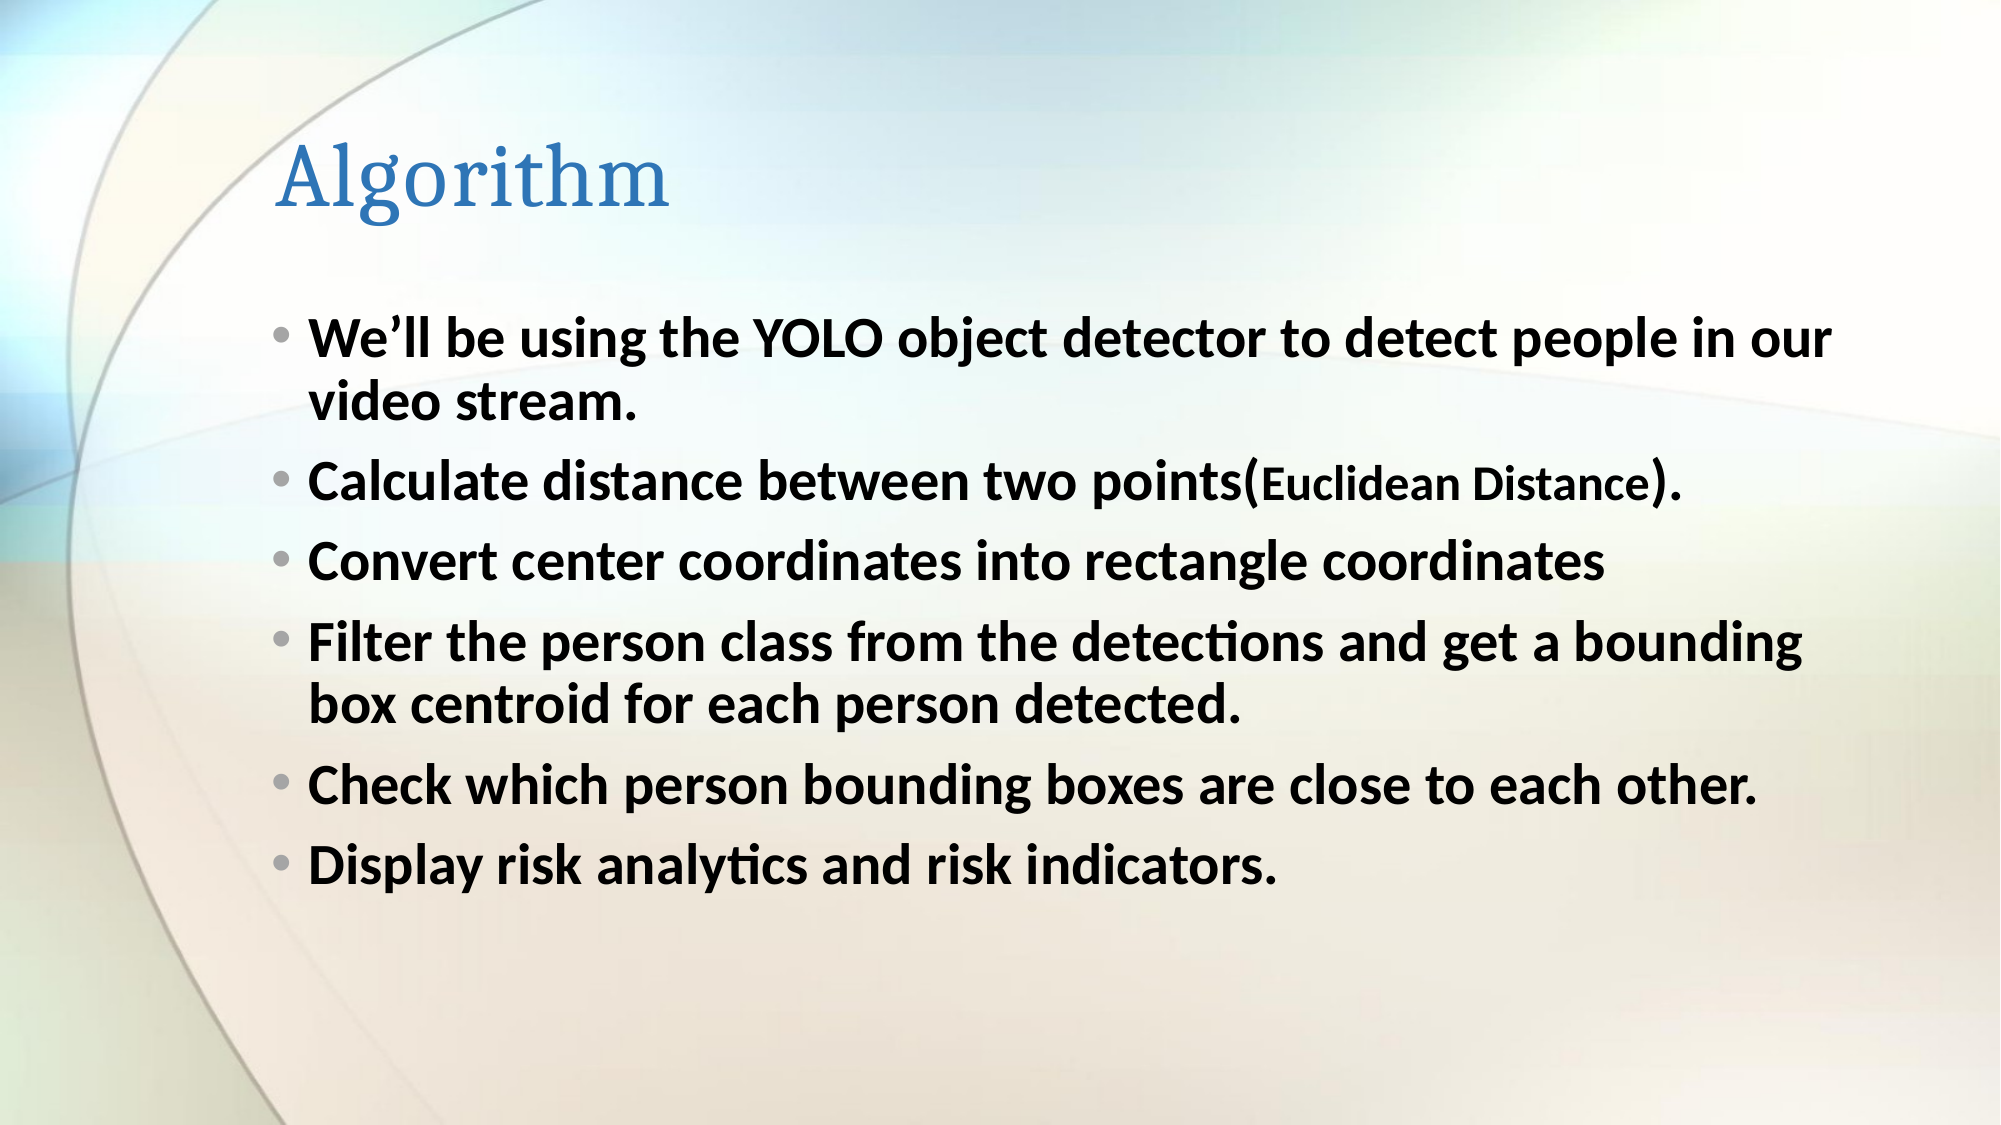

# Algorithm
We’ll be using the YOLO object detector to detect people in our video stream.
Calculate distance between two points(Euclidean Distance).
Convert center coordinates into rectangle coordinates
Filter the person class from the detections and get a bounding box centroid for each person detected.
Check which person bounding boxes are close to each other.
Display risk analytics and risk indicators.